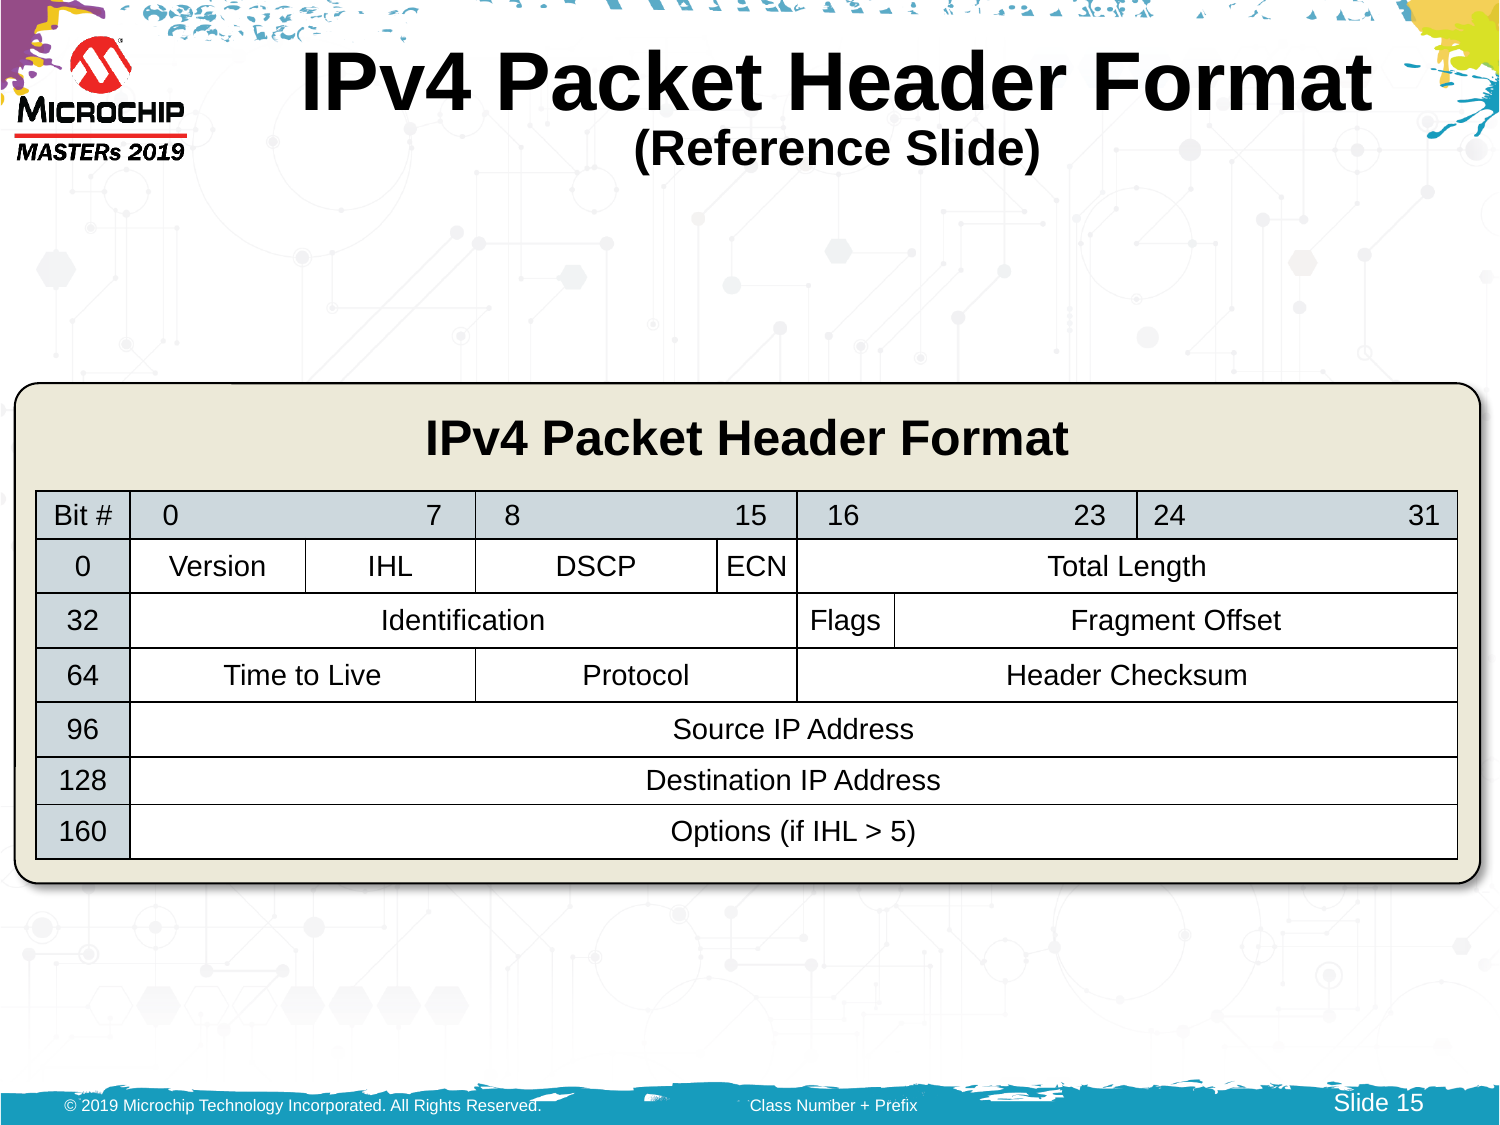

# IPv4 Packet Header Format (Reference Slide)

IPv4 Packet Header Format
| Bit # | 0 7 |  | 8 15 |  | 16 23 |  | 24 31 |
| --- | --- | --- | --- | --- | --- | --- | --- |
| 0 | Version | IHL | DSCP | ECN | Total Length |  |  |
| 32 | Identification |  |  |  | Flags | Fragment Offset |  |
| 64 | Time to Live |  | Protocol |  | Header Checksum |  |  |
| 96 | Source IP Address |  |  |  |  |  |  |
| 128 | Destination IP Address |  |  |  |  |  |  |
| 160 | Options (if IHL > 5) |  |  |  |  |  |  |